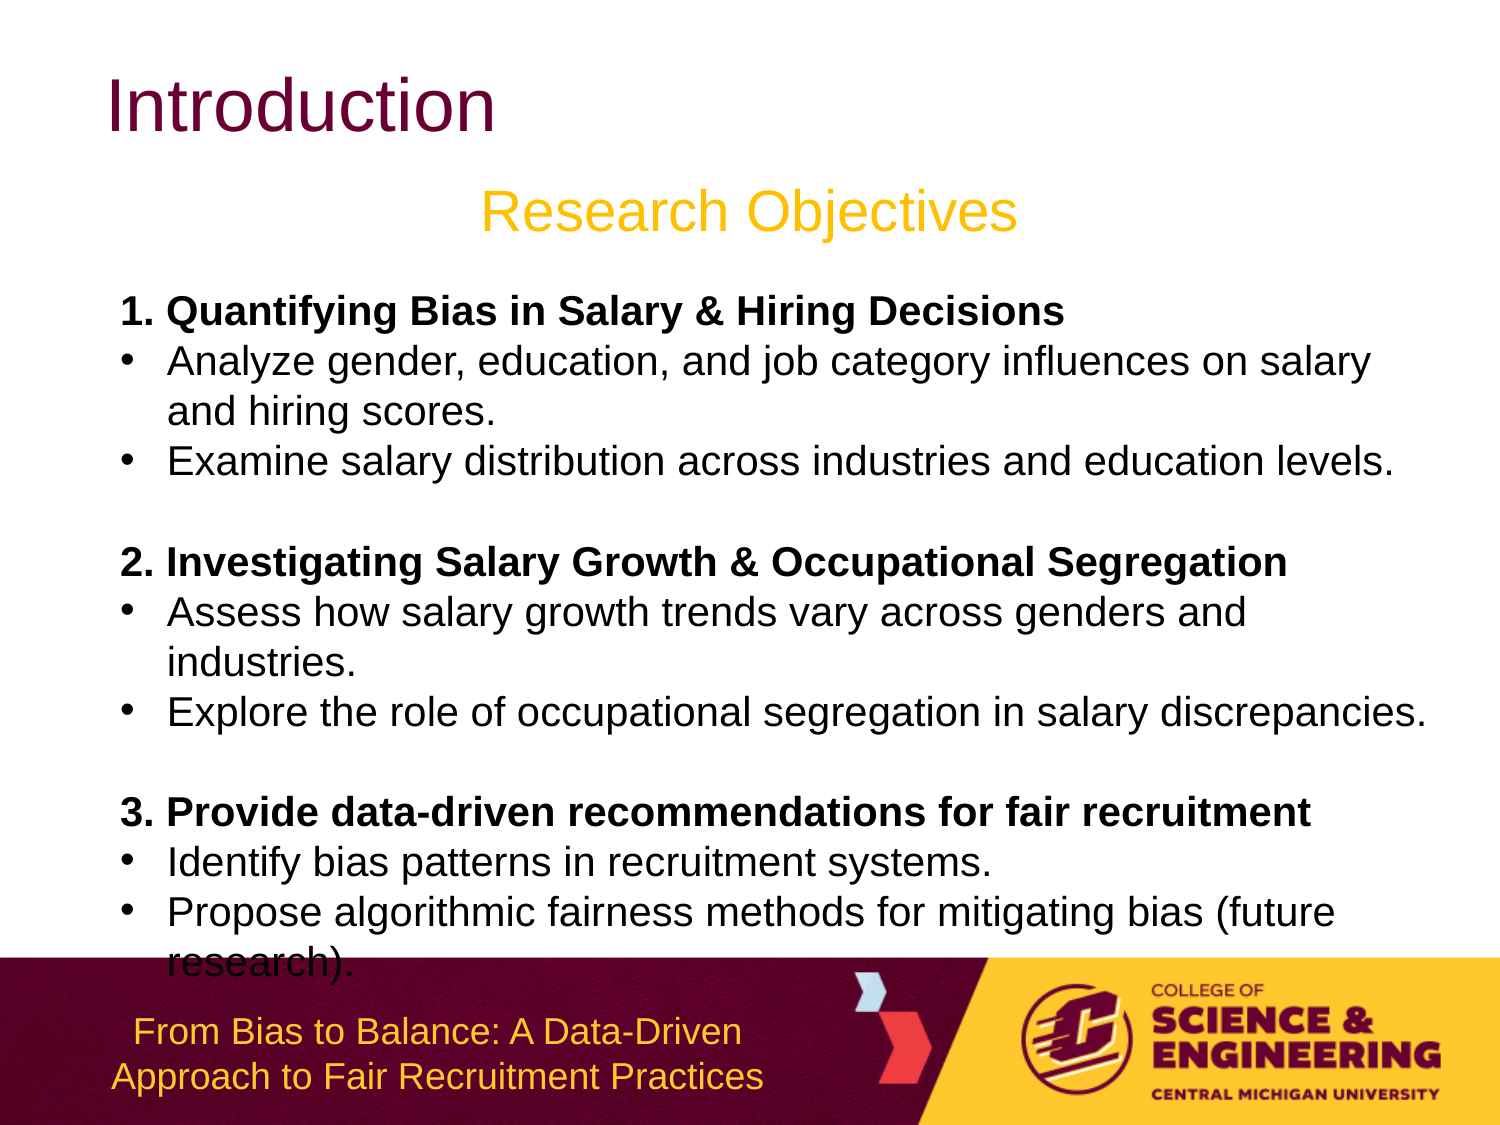

# Introduction
Research Objectives

1. Quantifying Bias in Salary & Hiring Decisions
Analyze gender, education, and job category influences on salary and hiring scores.
Examine salary distribution across industries and education levels.

2. Investigating Salary Growth & Occupational Segregation
Assess how salary growth trends vary across genders and industries.
Explore the role of occupational segregation in salary discrepancies.

3. Provide data-driven recommendations for fair recruitment
Identify bias patterns in recruitment systems.
Propose algorithmic fairness methods for mitigating bias (future research).
From Bias to Balance: A Data-Driven Approach to Fair Recruitment Practices